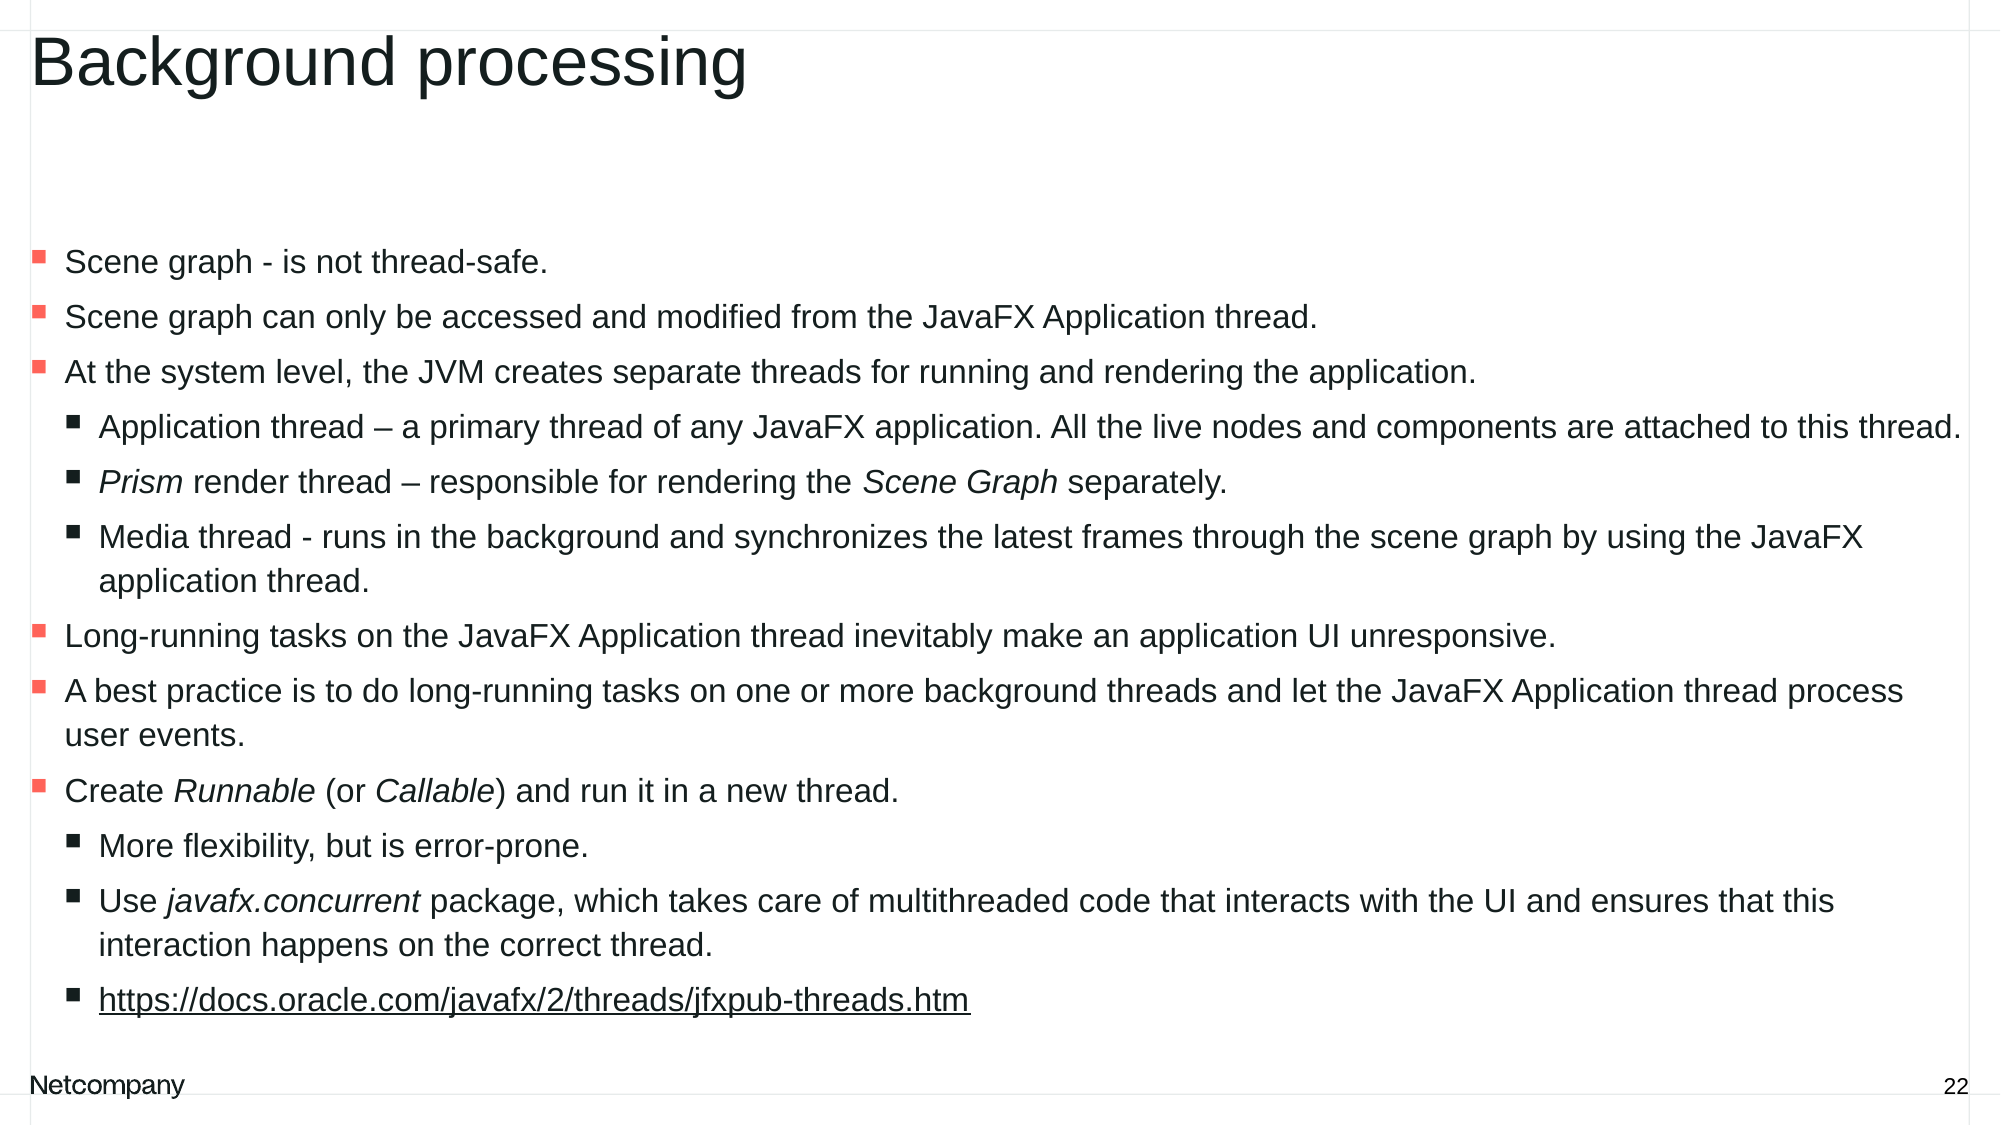

# Background processing
Scene graph - is not thread-safe.
Scene graph can only be accessed and modified from the JavaFX Application thread.
At the system level, the JVM creates separate threads for running and rendering the application.
Application thread – a primary thread of any JavaFX application. All the live nodes and components are attached to this thread.
Prism render thread – responsible for rendering the Scene Graph separately.
Media thread - runs in the background and synchronizes the latest frames through the scene graph by using the JavaFX application thread.
Long-running tasks on the JavaFX Application thread inevitably make an application UI unresponsive.
A best practice is to do long-running tasks on one or more background threads and let the JavaFX Application thread process user events.
Create Runnable (or Callable) and run it in a new thread.
More flexibility, but is error-prone.
Use javafx.concurrent package, which takes care of multithreaded code that interacts with the UI and ensures that this interaction happens on the correct thread.
https://docs.oracle.com/javafx/2/threads/jfxpub-threads.htm
22